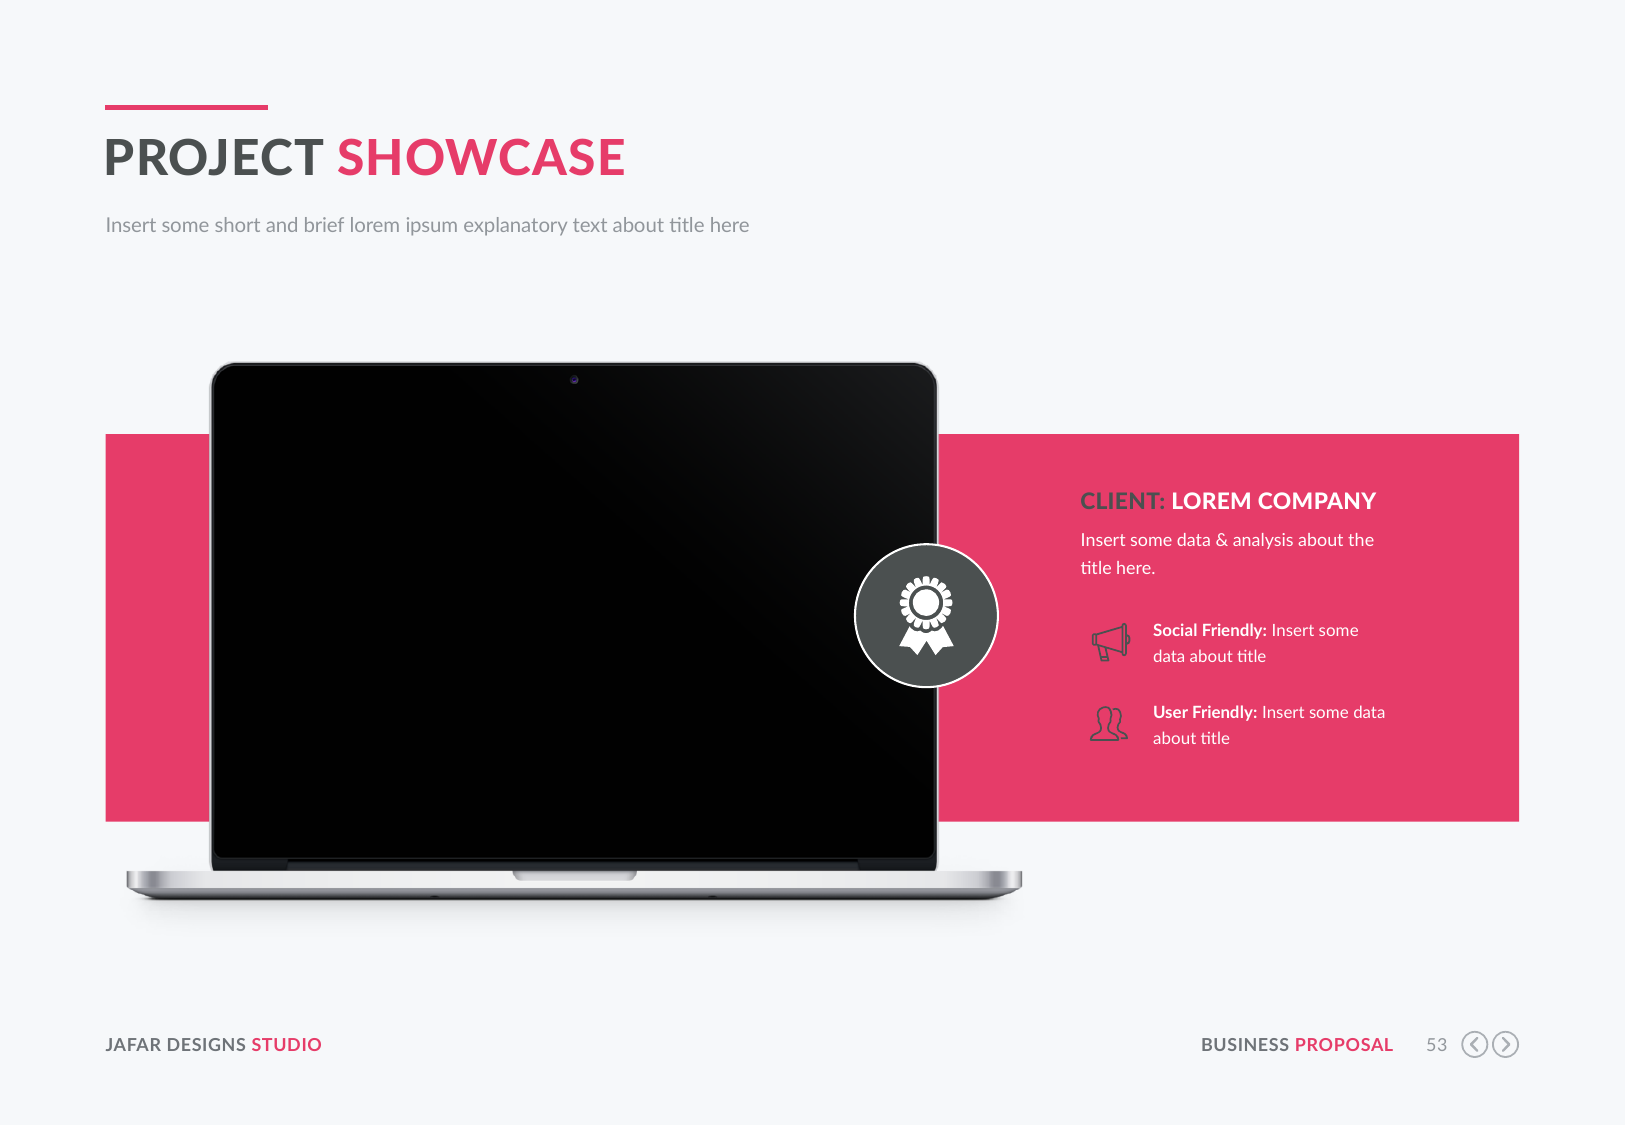

Project Showcase
Insert some short and brief lorem ipsum explanatory text about title here

Client: Lorem Company
Insert some data & analysis about the title here.

Social Friendly: Insert some data about title

User Friendly: Insert some data about title